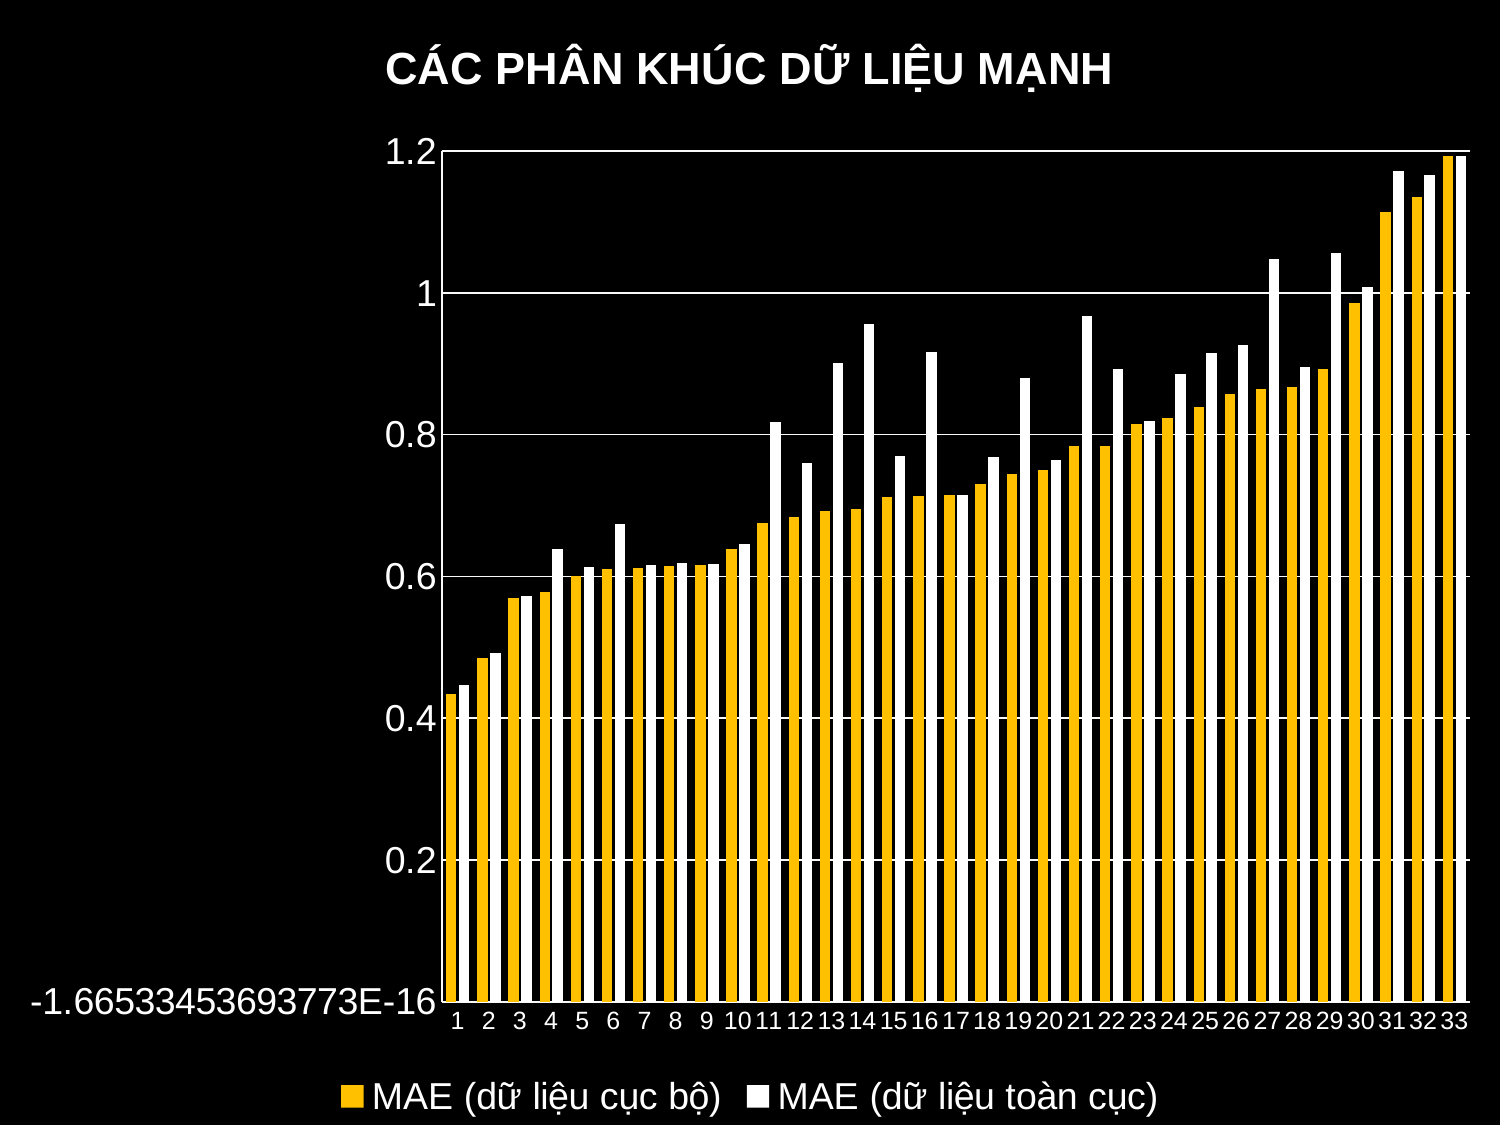

### Chart: CÁC PHÂN KHÚC DỮ LIỆU MẠNH

| Category | MAE (dữ liệu cục bộ) | MAE (dữ liệu toàn cục) |
|---|---|---|
http://www.uit.edu.vn
25